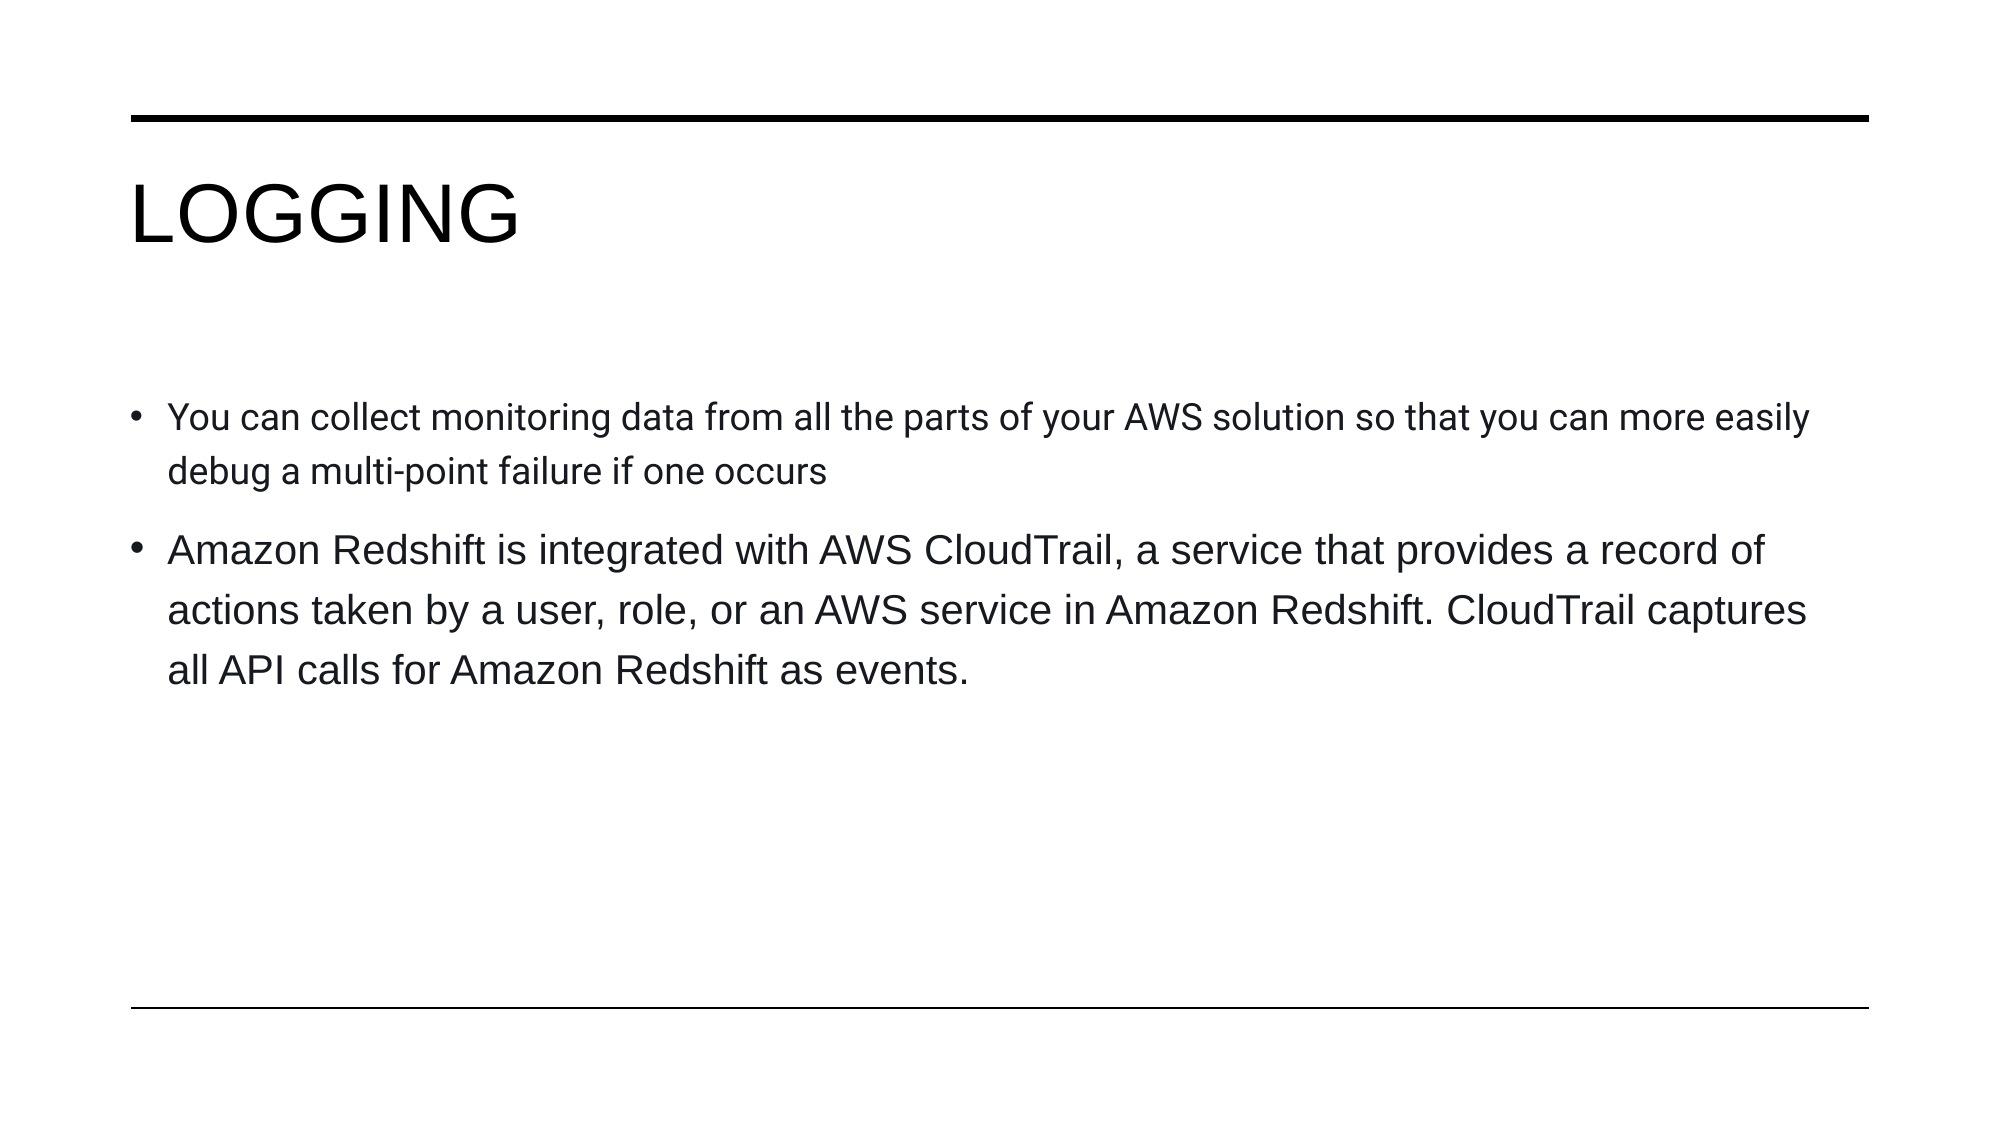

# logging
You can collect monitoring data from all the parts of your AWS solution so that you can more easily debug a multi-point failure if one occurs
Amazon Redshift is integrated with AWS CloudTrail, a service that provides a record of actions taken by a user, role, or an AWS service in Amazon Redshift. CloudTrail captures all API calls for Amazon Redshift as events.